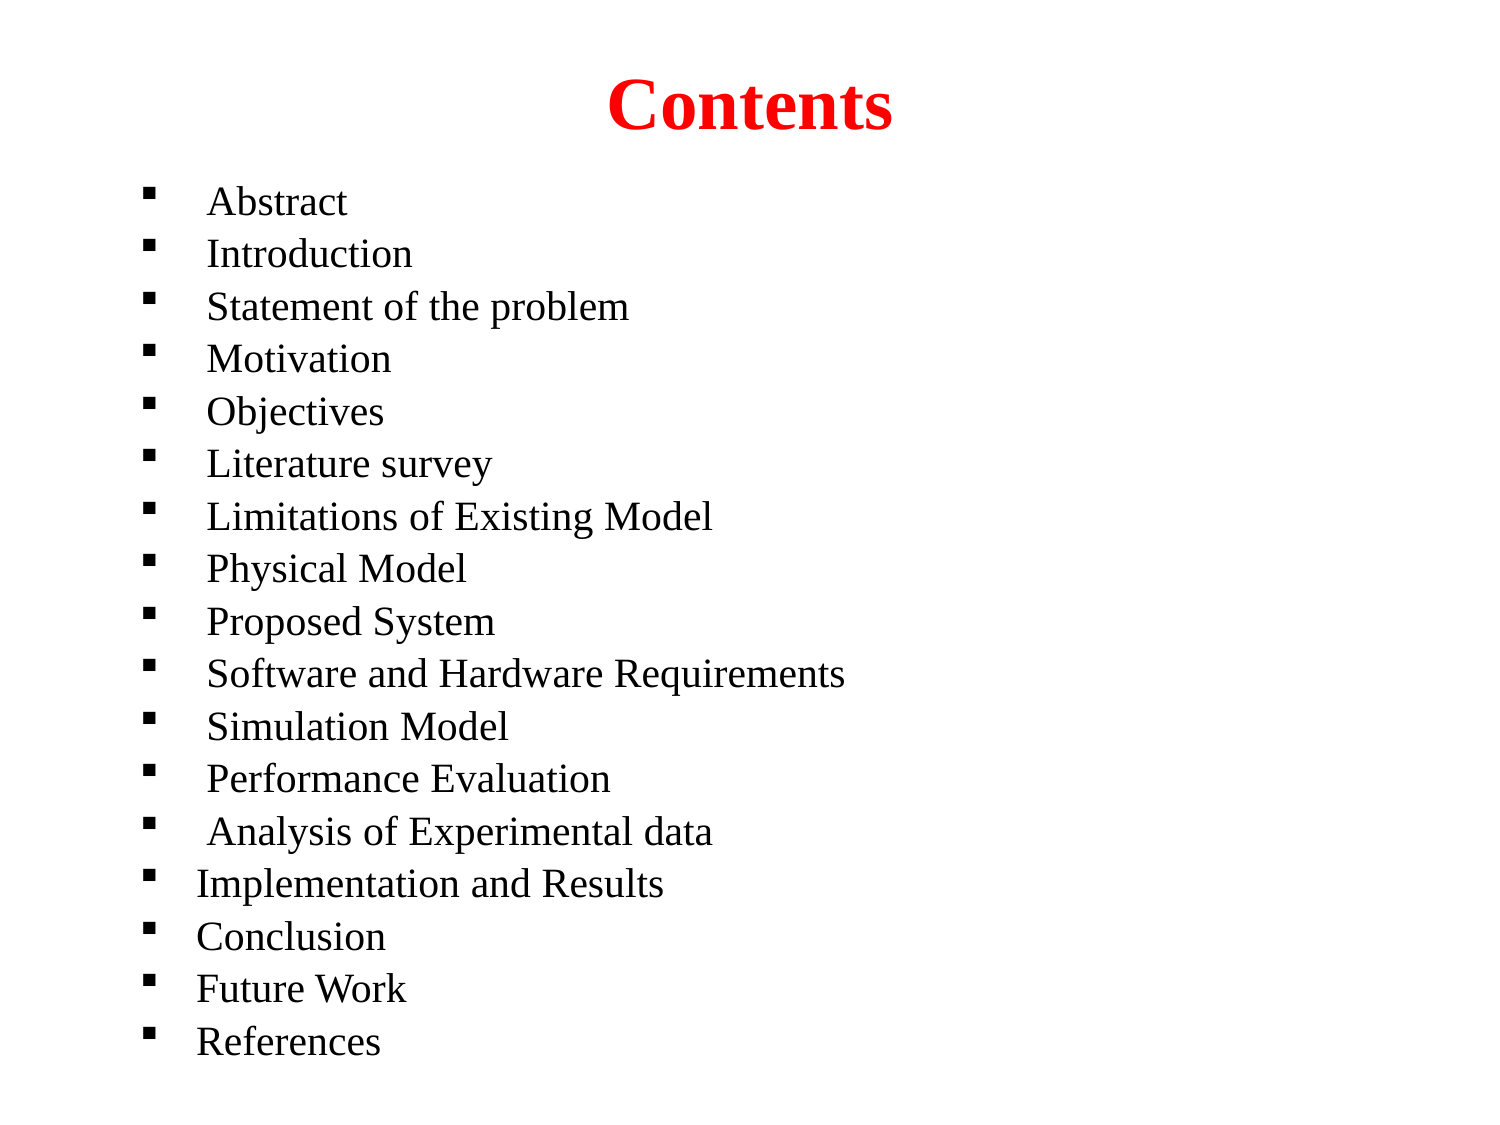

# Contents
 Abstract
 Introduction
 Statement of the problem
 Motivation
 Objectives
 Literature survey
 Limitations of Existing Model
 Physical Model
 Proposed System
 Software and Hardware Requirements
 Simulation Model
 Performance Evaluation
 Analysis of Experimental data
Implementation and Results
Conclusion
Future Work
References